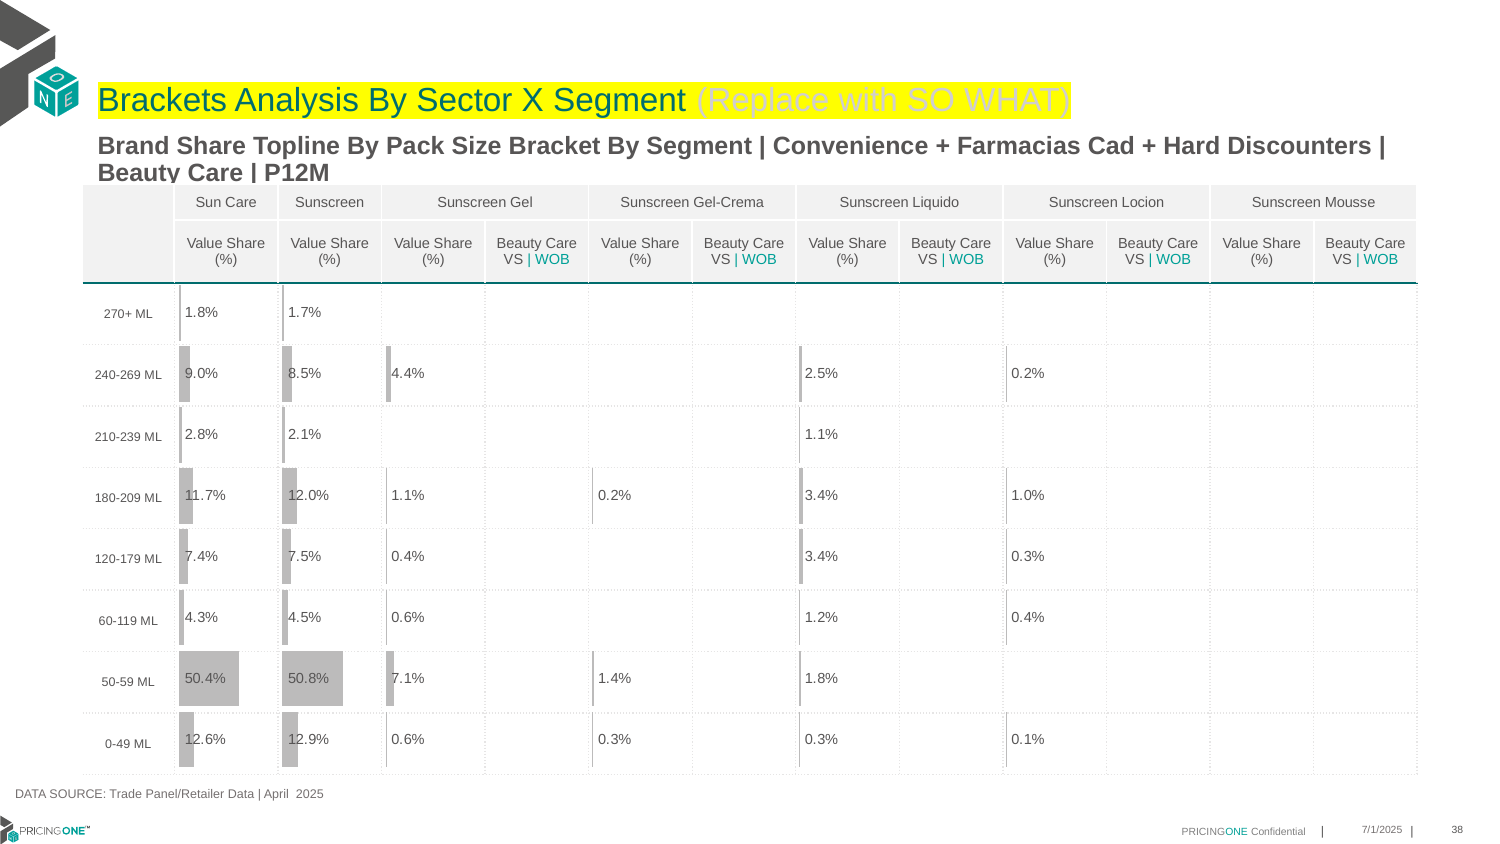

# Brackets Analysis By Sector X Segment (Replace with SO WHAT)
Brand Share Topline By Pack Size Bracket By Segment | Convenience + Farmacias Cad + Hard Discounters | Beauty Care | P12M
|  | Sun Care | Sunscreen | Sunscreen Gel |  | Sunscreen Gel-Crema |  | Sunscreen Liquido |  | Sunscreen Locion |  | Sunscreen Mousse |  |
| --- | --- | --- | --- | --- | --- | --- | --- | --- | --- | --- | --- | --- |
|  | Value Share (%) | Value Share (%) | Value Share (%) | Beauty Care VS | WOB | Value Share (%) | Beauty Care VS | WOB | Value Share (%) | Beauty Care VS | WOB | Value Share (%) | Beauty Care VS | WOB | Value Share (%) | Beauty Care VS | WOB |
| 270+ ML |  |  |  |  |  |  |  |  |  |  |  |  |
| 240-269 ML |  |  |  |  |  |  |  |  |  |  |  |  |
| 210-239 ML |  |  |  |  |  |  |  |  |  |  |  |  |
| 180-209 ML |  |  |  |  |  |  |  |  |  |  |  |  |
| 120-179 ML |  |  |  |  |  |  |  |  |  |  |  |  |
| 60-119 ML |  |  |  |  |  |  |  |  |  |  |  |  |
| 50-59 ML |  |  |  |  |  |  |  |  |  |  |  |  |
| 0-49 ML |  |  |  |  |  |  |  |  |  |  |  |  |

### Chart

| Category | Sun Care |
|---|---|
| None | 0.018142641418182653 |

### Chart

| Category | Sunscreen |
|---|---|
| None | 0.017012310710717363 |

### Chart

| Category | Sunscreen Gel |
|---|---|
| None | None |

### Chart

| Category | Sunscreen Gel |
|---|---|
| None | None |

### Chart

| Category | Sunscreen Gel-Crema |
|---|---|
| None | None |

### Chart

| Category | Sunscreen Gel-Crema |
|---|---|
| None | None |

### Chart

| Category | Sunscreen Liquido |
|---|---|
| None | None |

### Chart

| Category | Sunscreen Liquido |
|---|---|
| None | None |

### Chart

| Category | Sunscreen Locion |
|---|---|
| None | None |

### Chart

| Category | Sunscreen Locion |
|---|---|
| None | None |

### Chart

| Category | Sunscreen Mousse |
|---|---|
| None | None |

### Chart

| Category | Sunscreen Mousse |
|---|---|
| None | None |
DATA SOURCE: Trade Panel/Retailer Data | April  2025

7/1/2025
38